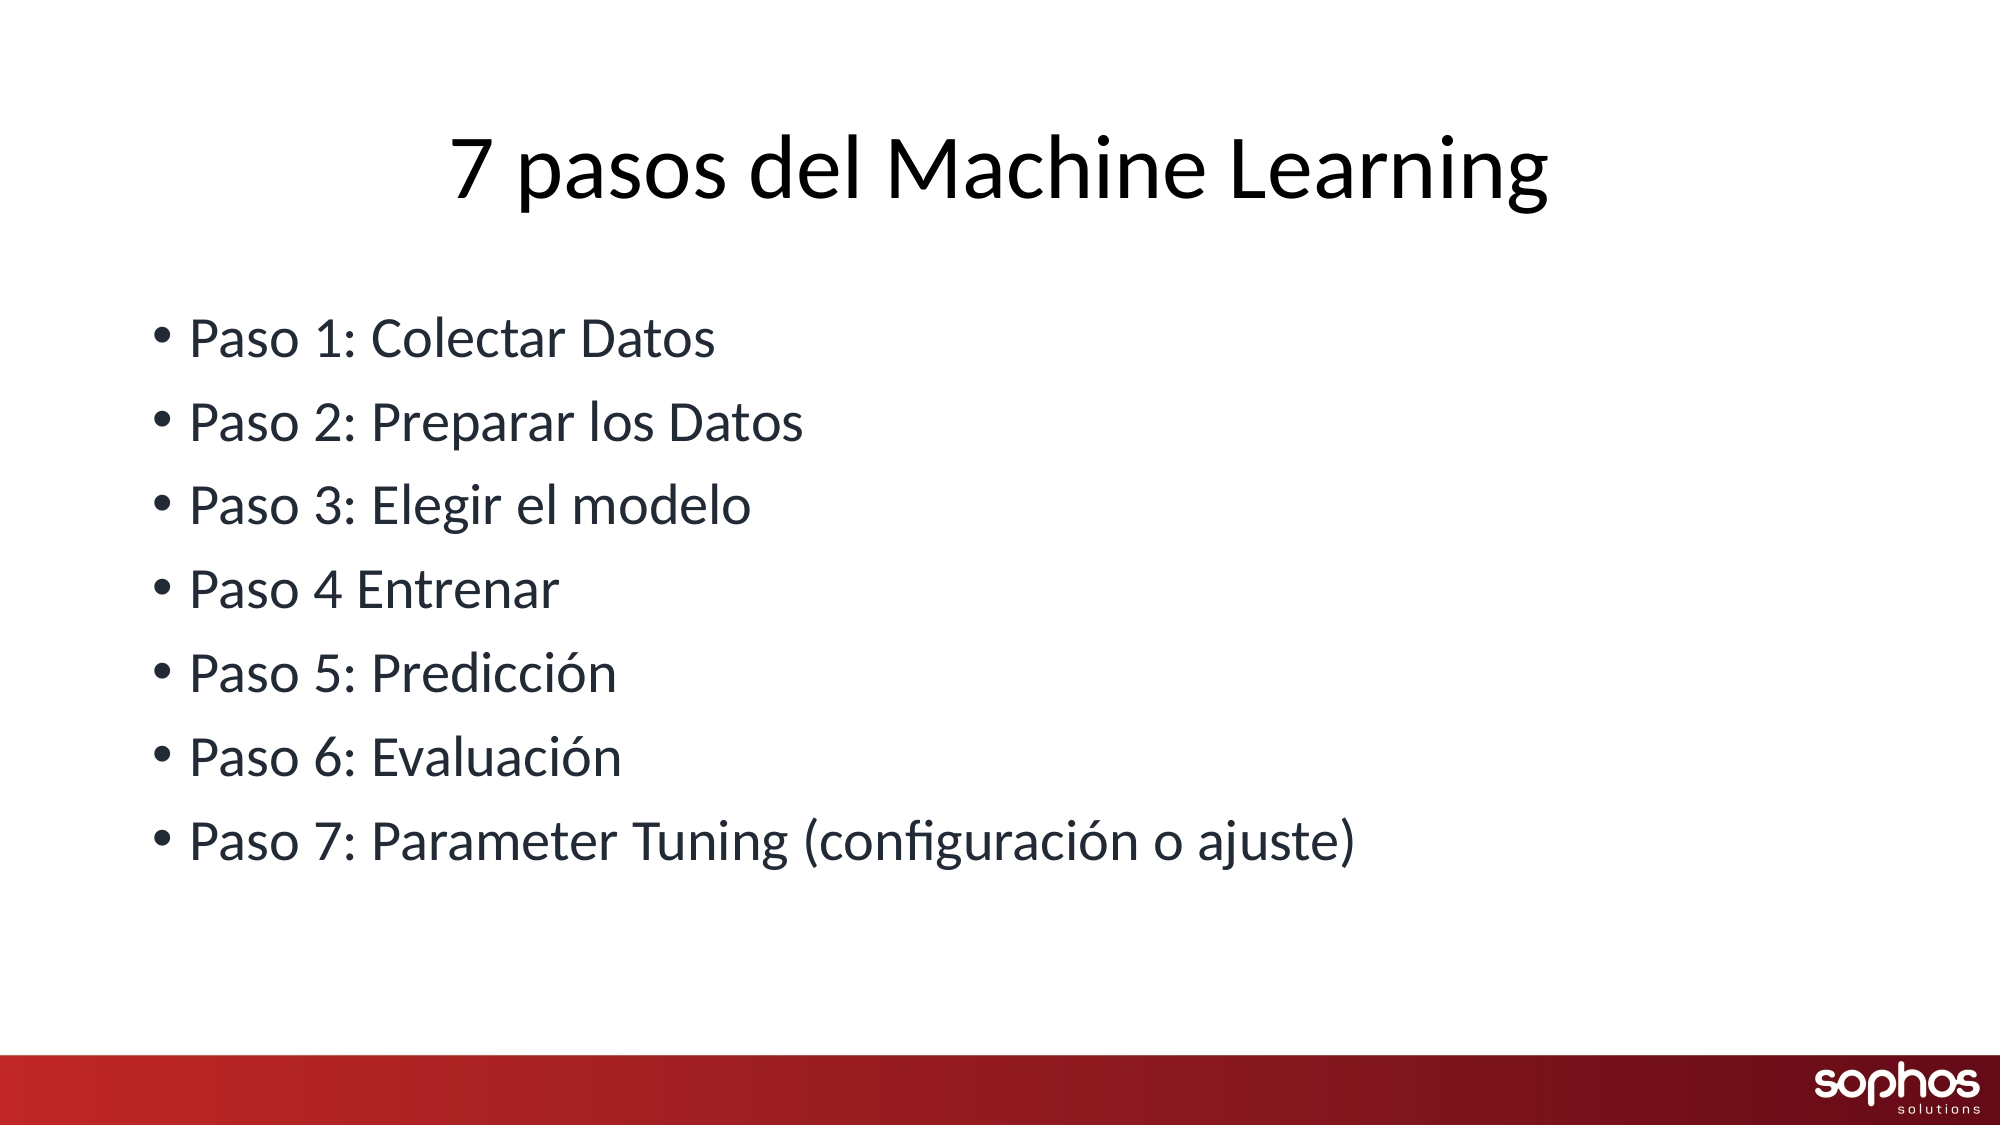

# 7 pasos del Machine Learning
Paso 1: Colectar Datos
Paso 2: Preparar los Datos
Paso 3: Elegir el modelo
Paso 4 Entrenar
Paso 5: Predicción
Paso 6: Evaluación
Paso 7: Parameter Tuning (configuración o ajuste)